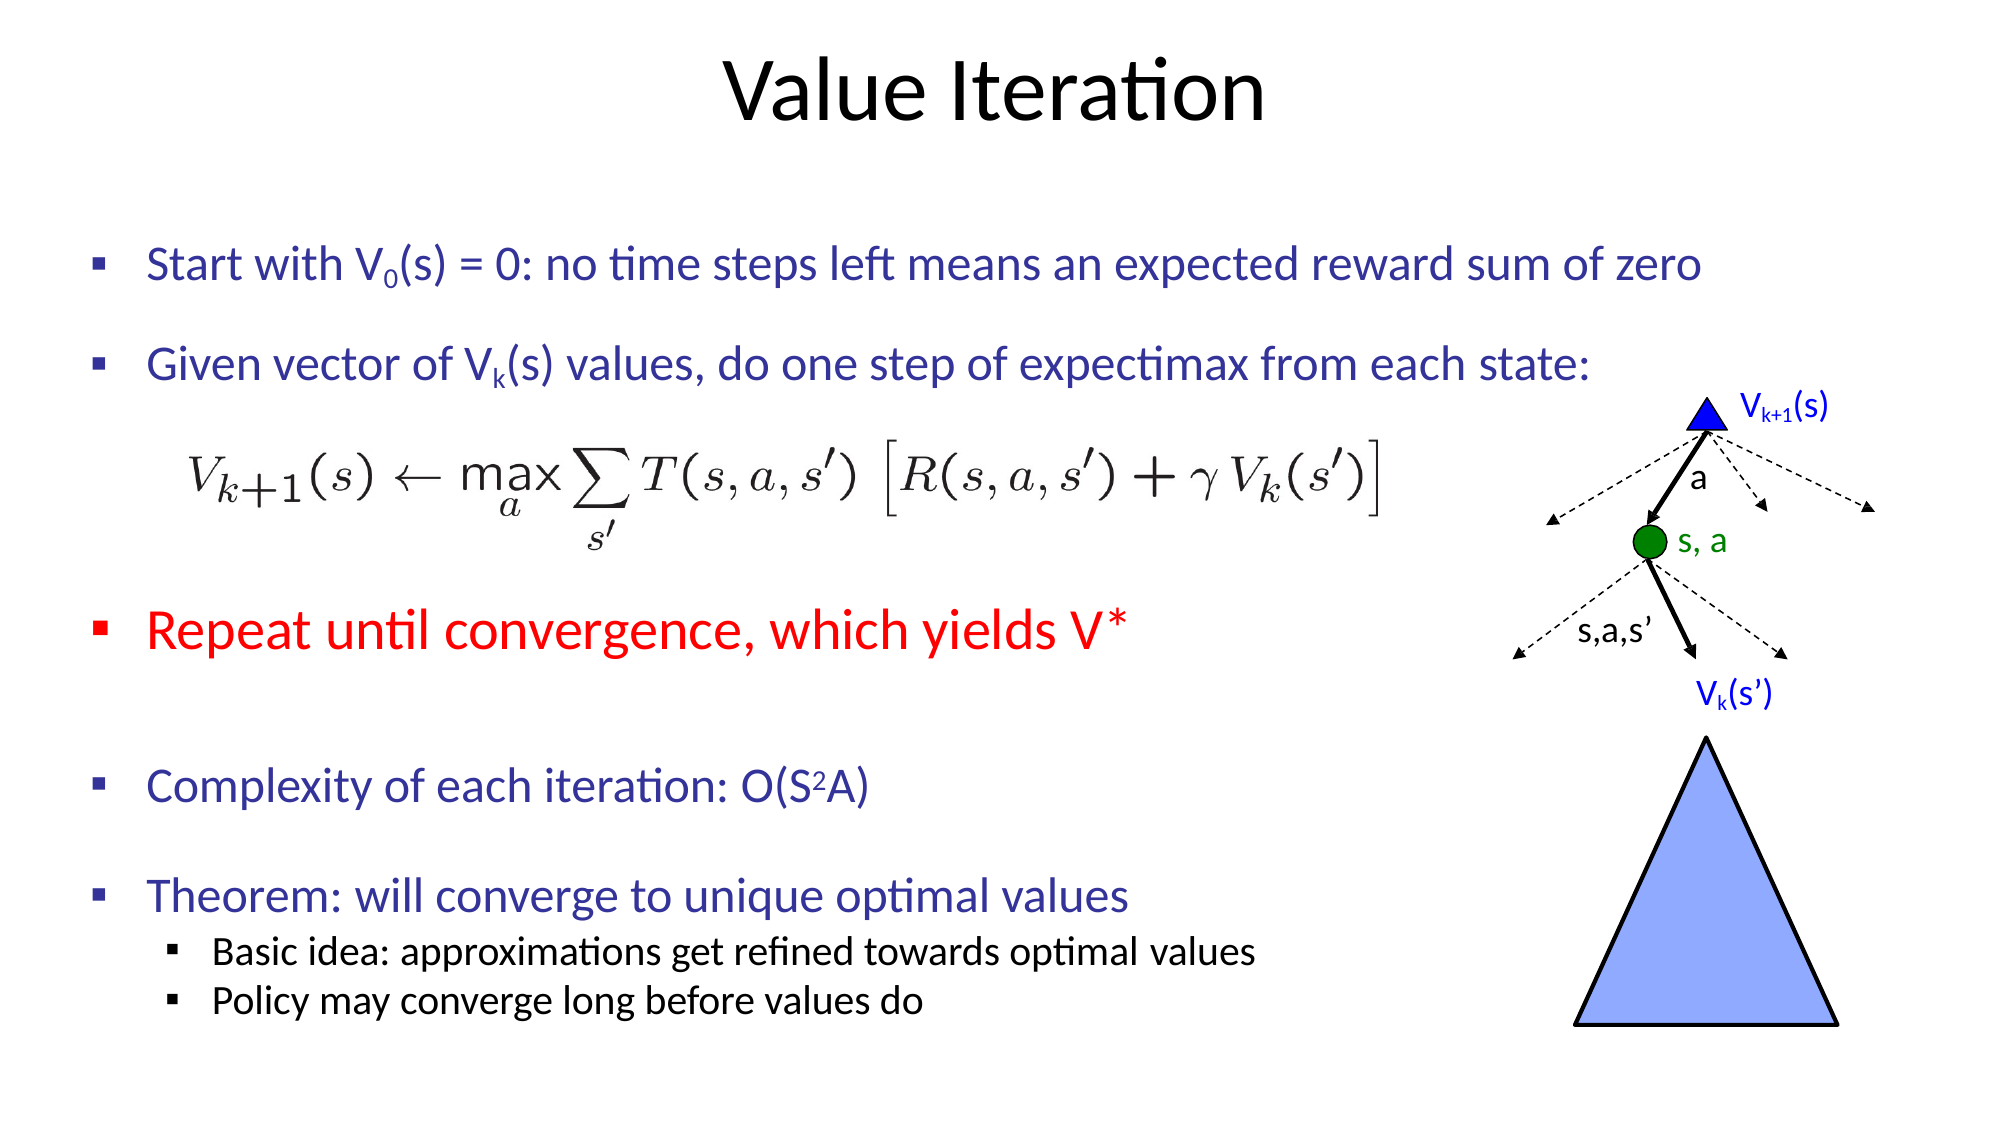

# Value Iteration
Start with V0(s) = 0: no time steps left means an expected reward sum of zero
Given vector of Vk(s) values, do one step of expectimax from each state:
Vk+1(s)

a  s, a

Repeat until convergence, which yields V*
s,a,s’
Vk(s’)
Complexity of each iteration: O(S2A)
Theorem: will converge to unique optimal values
Basic idea: approximations get refined towards optimal values
Policy may converge long before values do